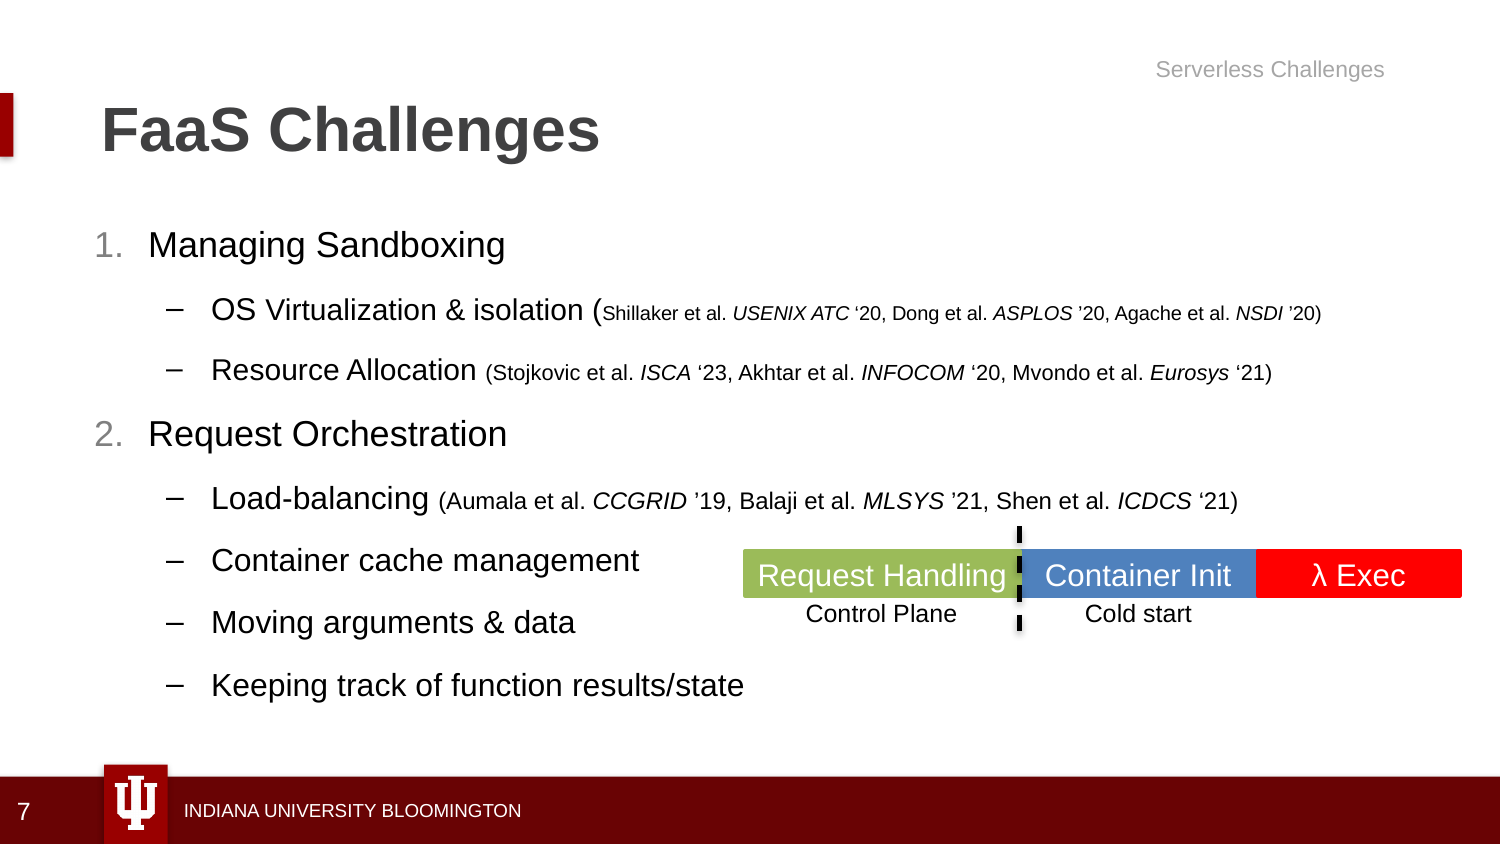

Serverless Challenges
# FaaS Challenges
Managing Sandboxing
OS Virtualization & isolation (Shillaker et al. USENIX ATC ‘20, Dong et al. ASPLOS ’20, Agache et al. NSDI ’20)
Resource Allocation (Stojkovic et al. ISCA ‘23, Akhtar et al. INFOCOM ‘20, Mvondo et al. Eurosys ‘21)
Request Orchestration
Load-balancing (Aumala et al. CCGRID ’19, Balaji et al. MLSYS ’21, Shen et al. ICDCS ‘21)
Container cache management
Moving arguments & data
Keeping track of function results/state
Request Handling
λ Exec
Container Init
Control Plane
Cold start​
7